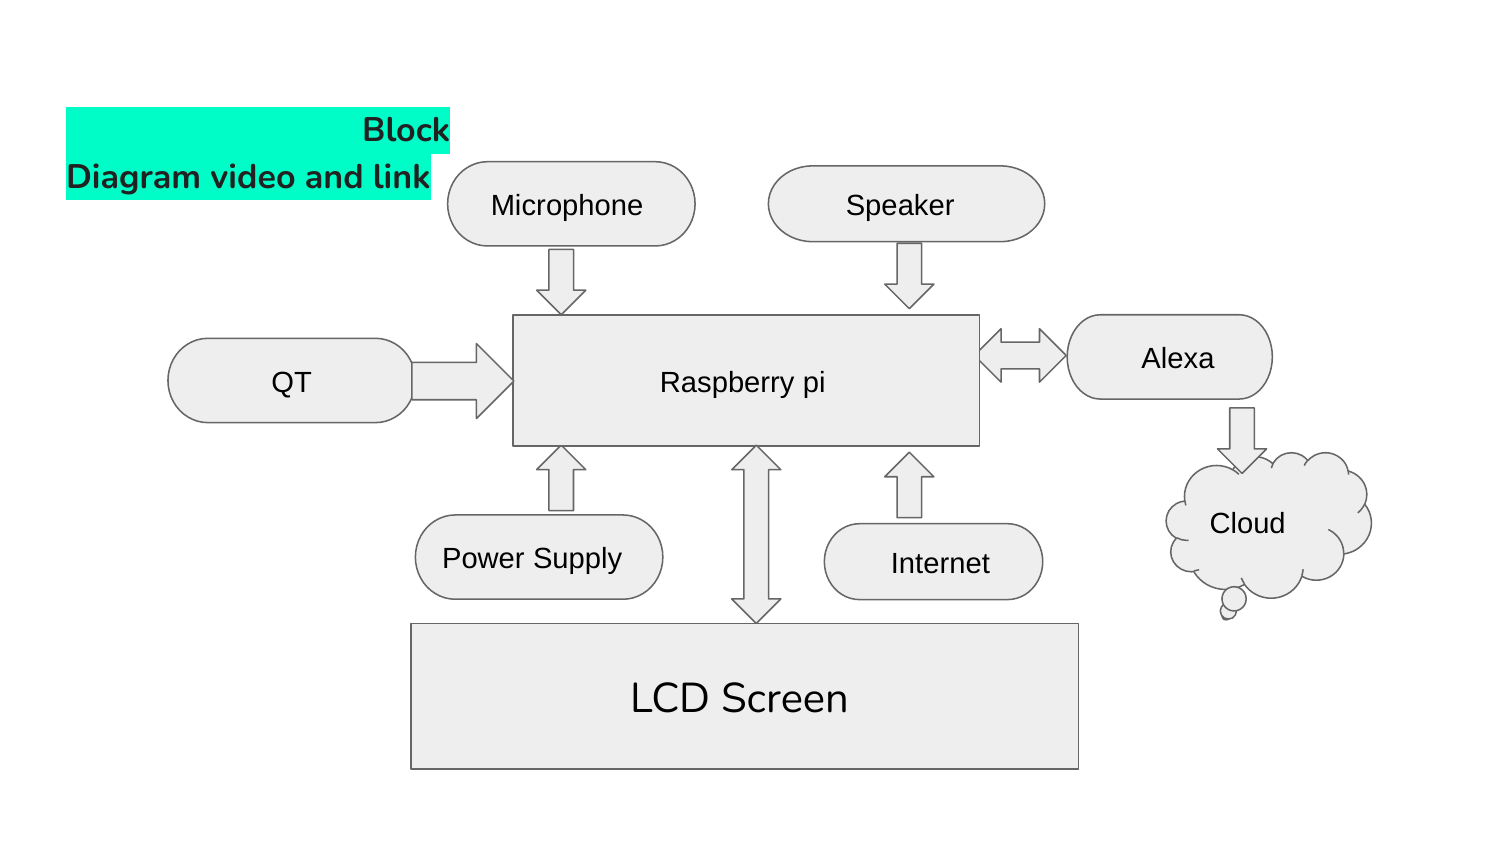

# Block Diagram video and link
  Microphone
      Speaker

                Raspberry pi
      Alexa

QT

Cloud
Power Supply
     Internet
LCD Screen